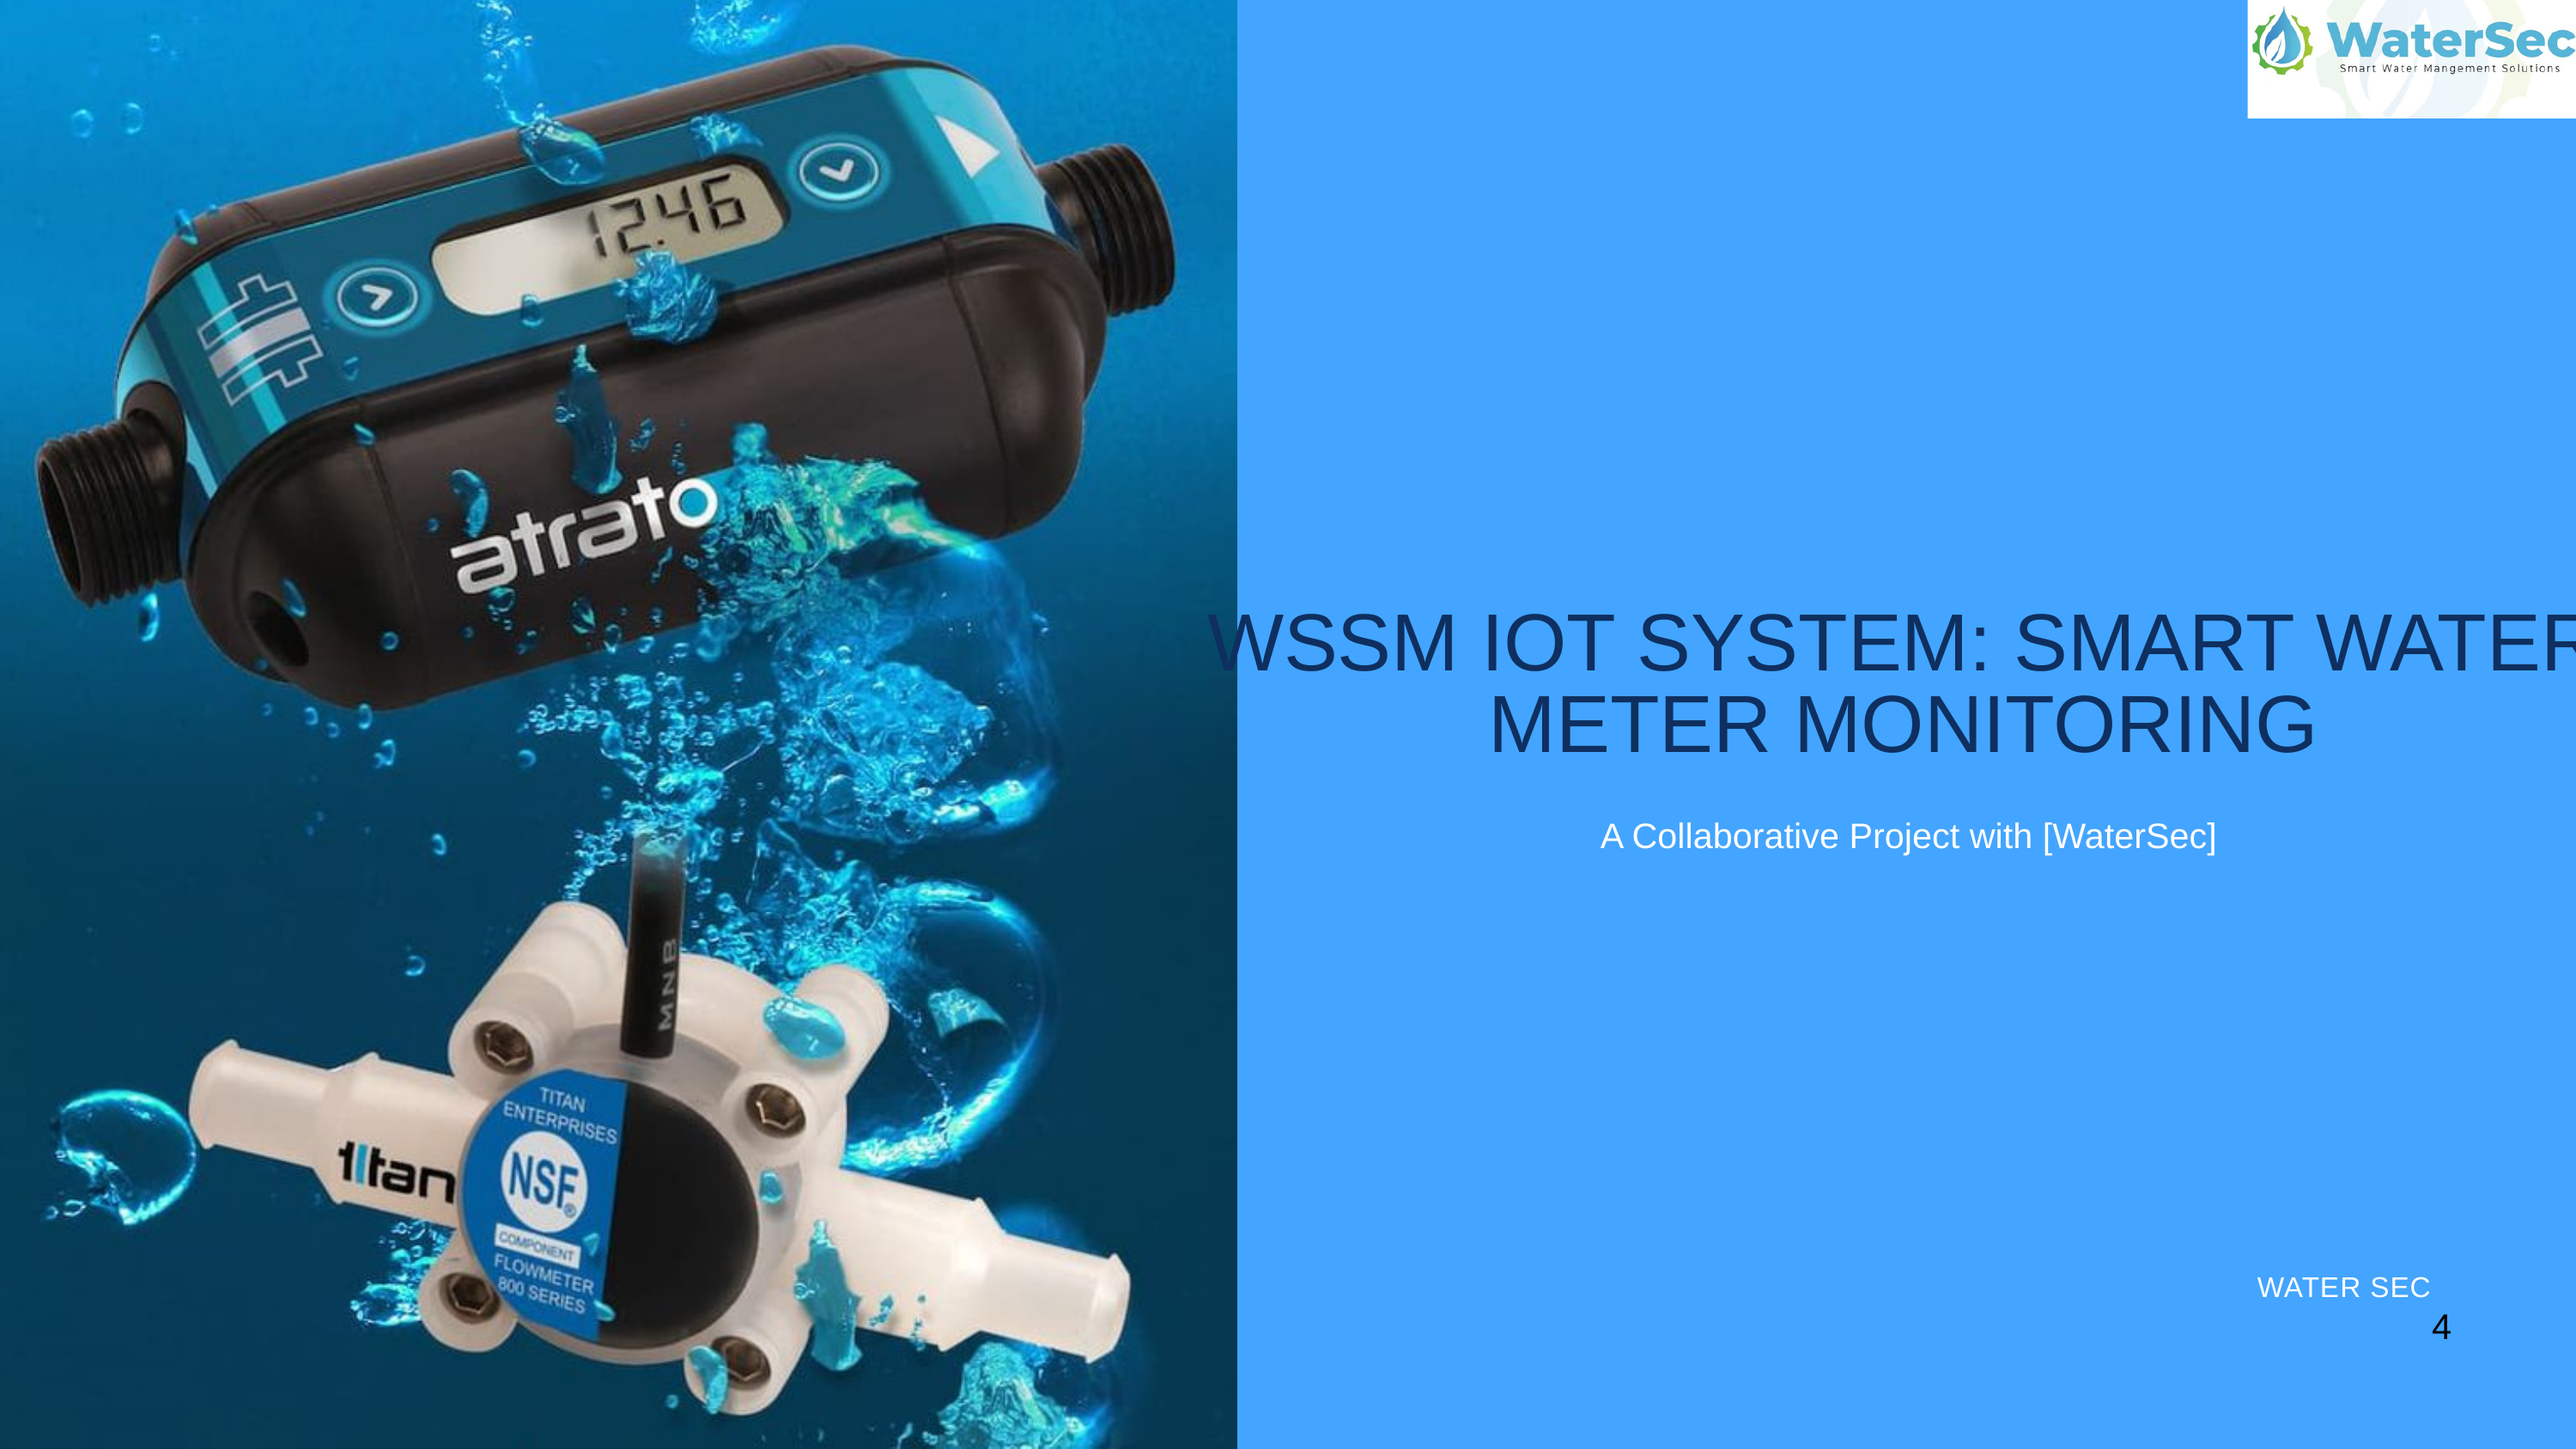

WSSM IOT SYSTEM: SMART WATER METER MONITORING
 A Collaborative Project with [WaterSec]
WATER SEC
4